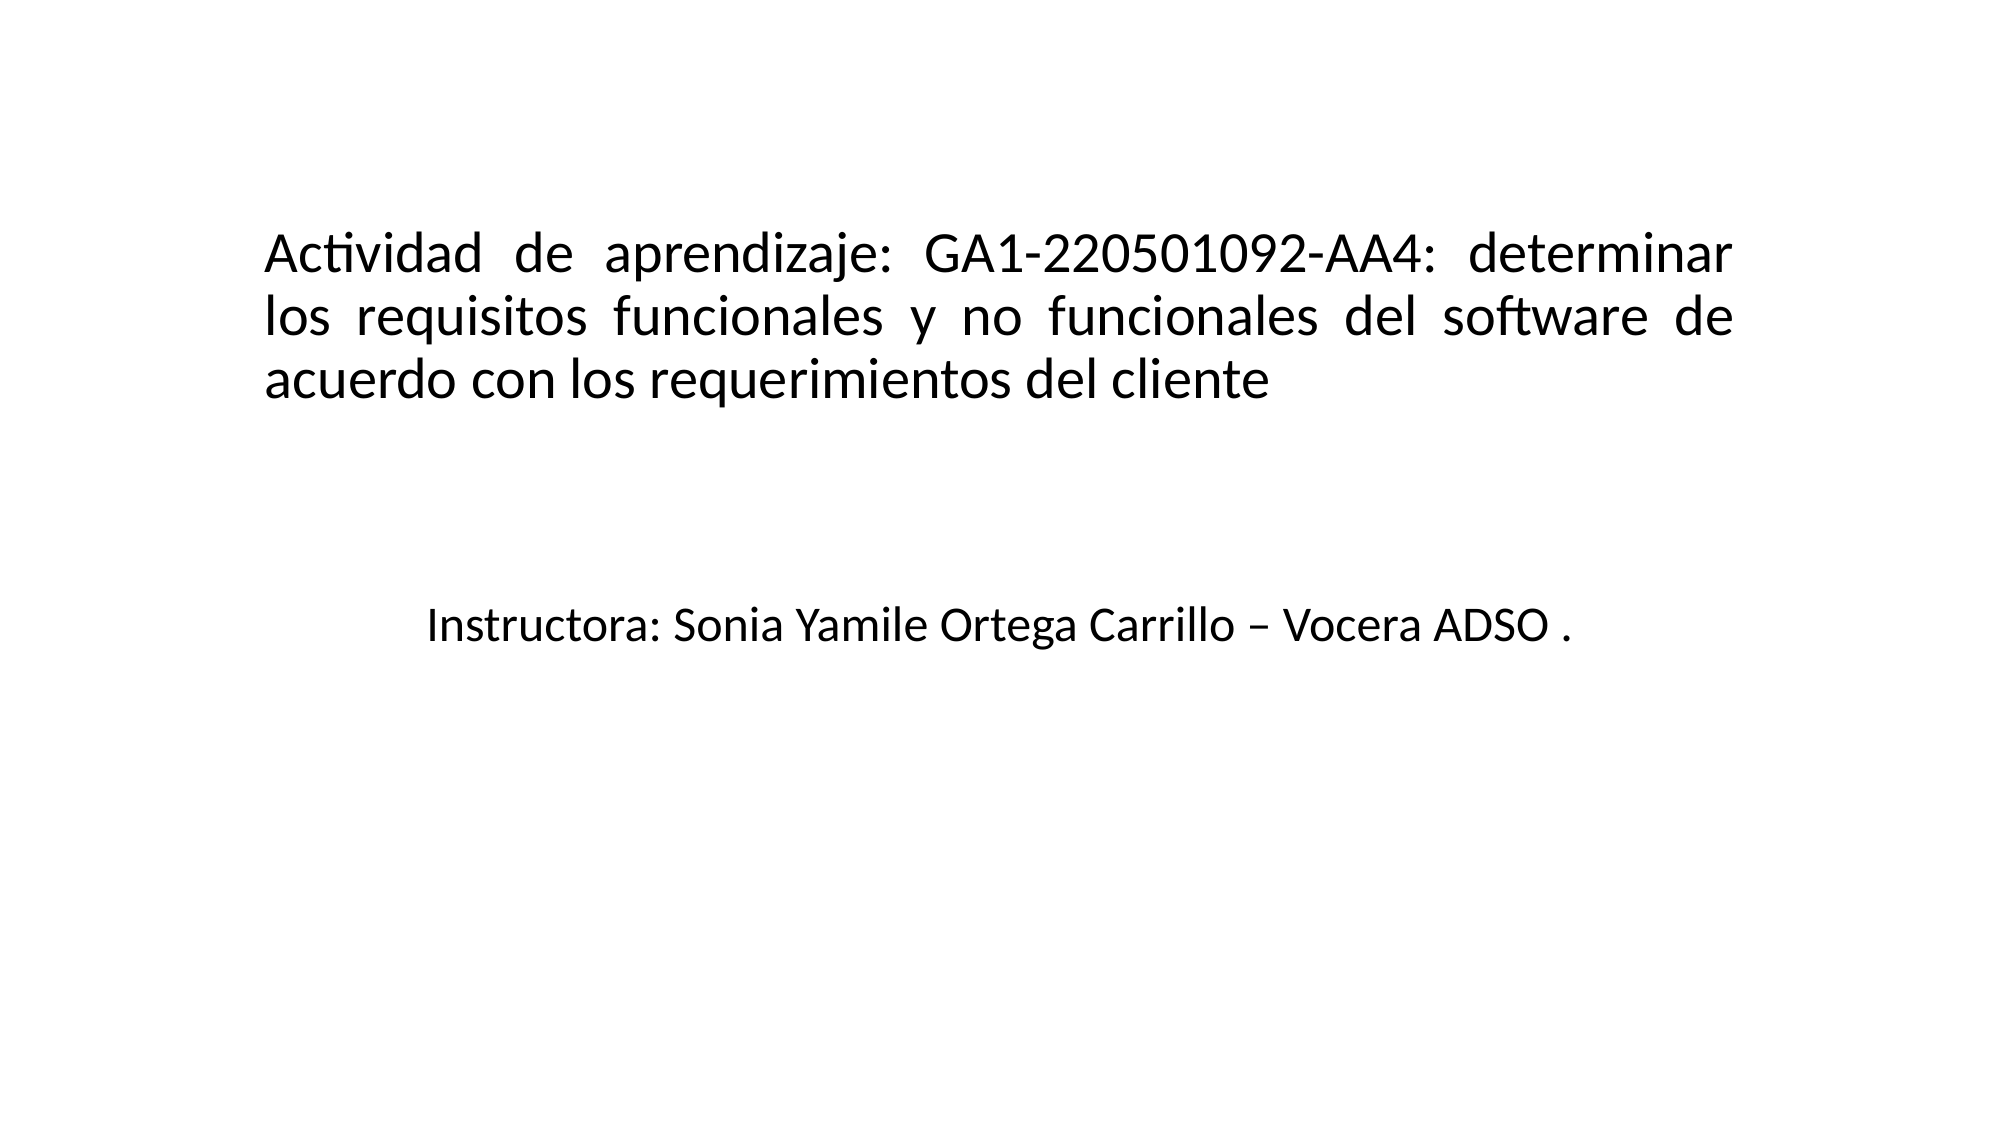

# Actividad de aprendizaje: GA1-220501092-AA4: determinar los requisitos funcionales y no funcionales del software de acuerdo con los requerimientos del cliente
Instructora: Sonia Yamile Ortega Carrillo – Vocera ADSO .